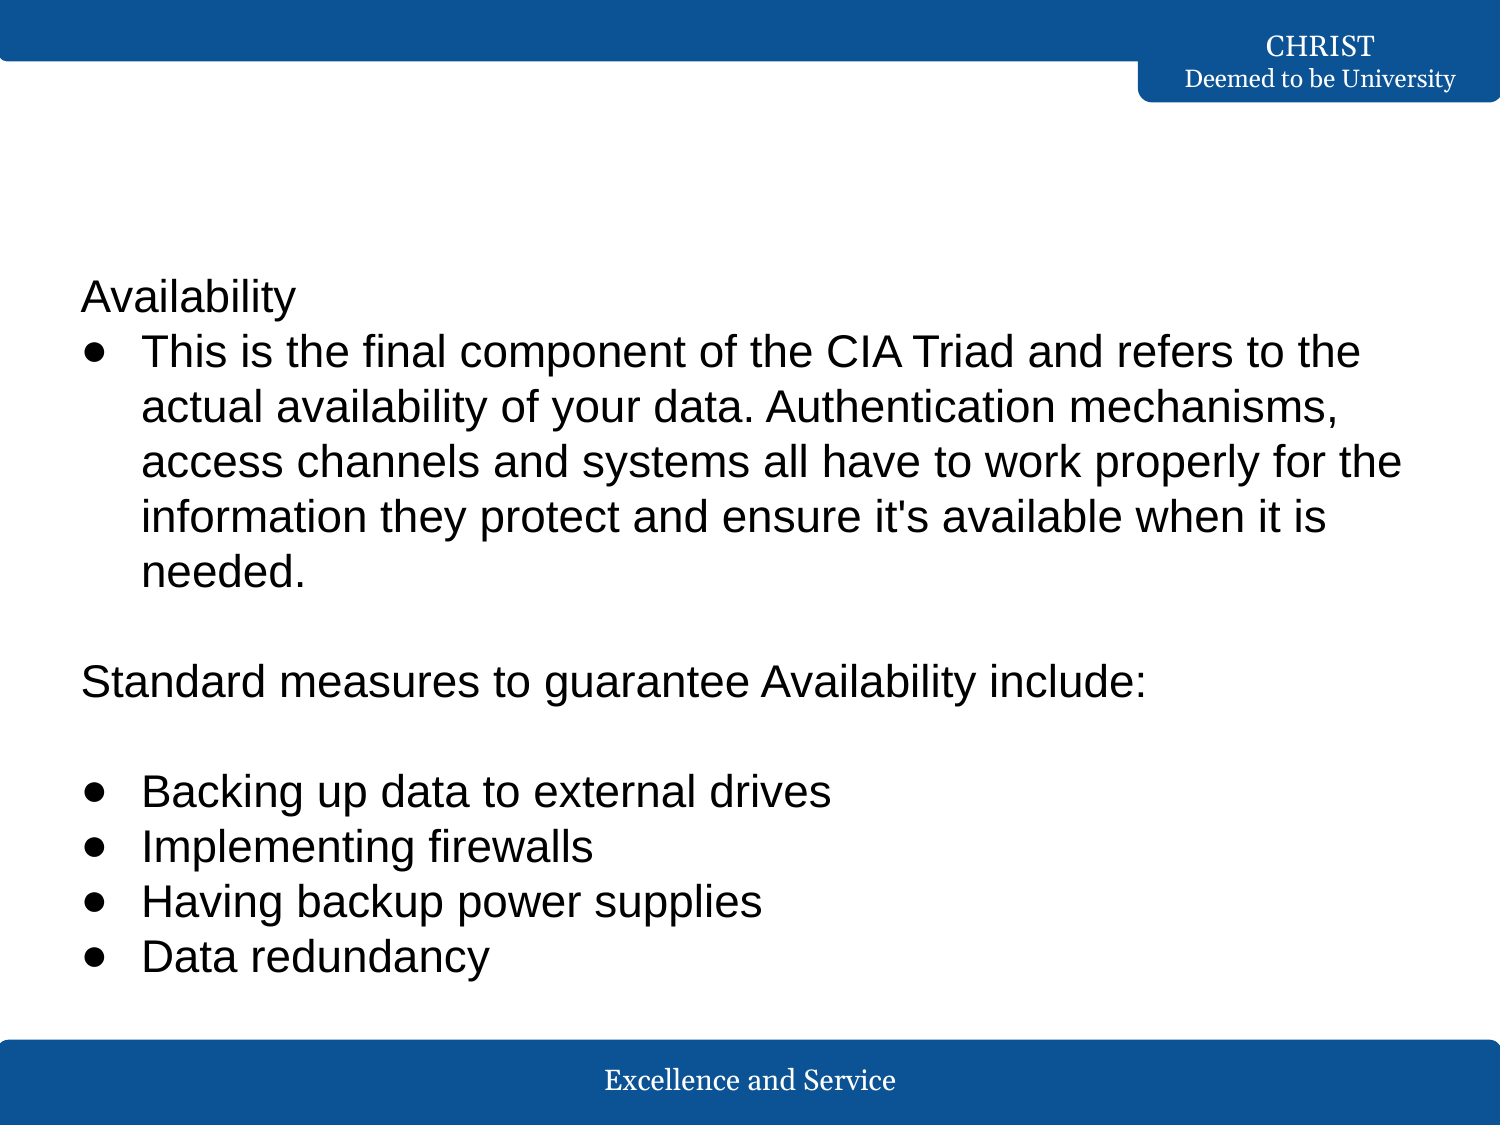

#
Availability
This is the final component of the CIA Triad and refers to the actual availability of your data. Authentication mechanisms, access channels and systems all have to work properly for the information they protect and ensure it's available when it is needed.

Standard measures to guarantee Availability include:

Backing up data to external drives
Implementing firewalls
Having backup power supplies
Data redundancy